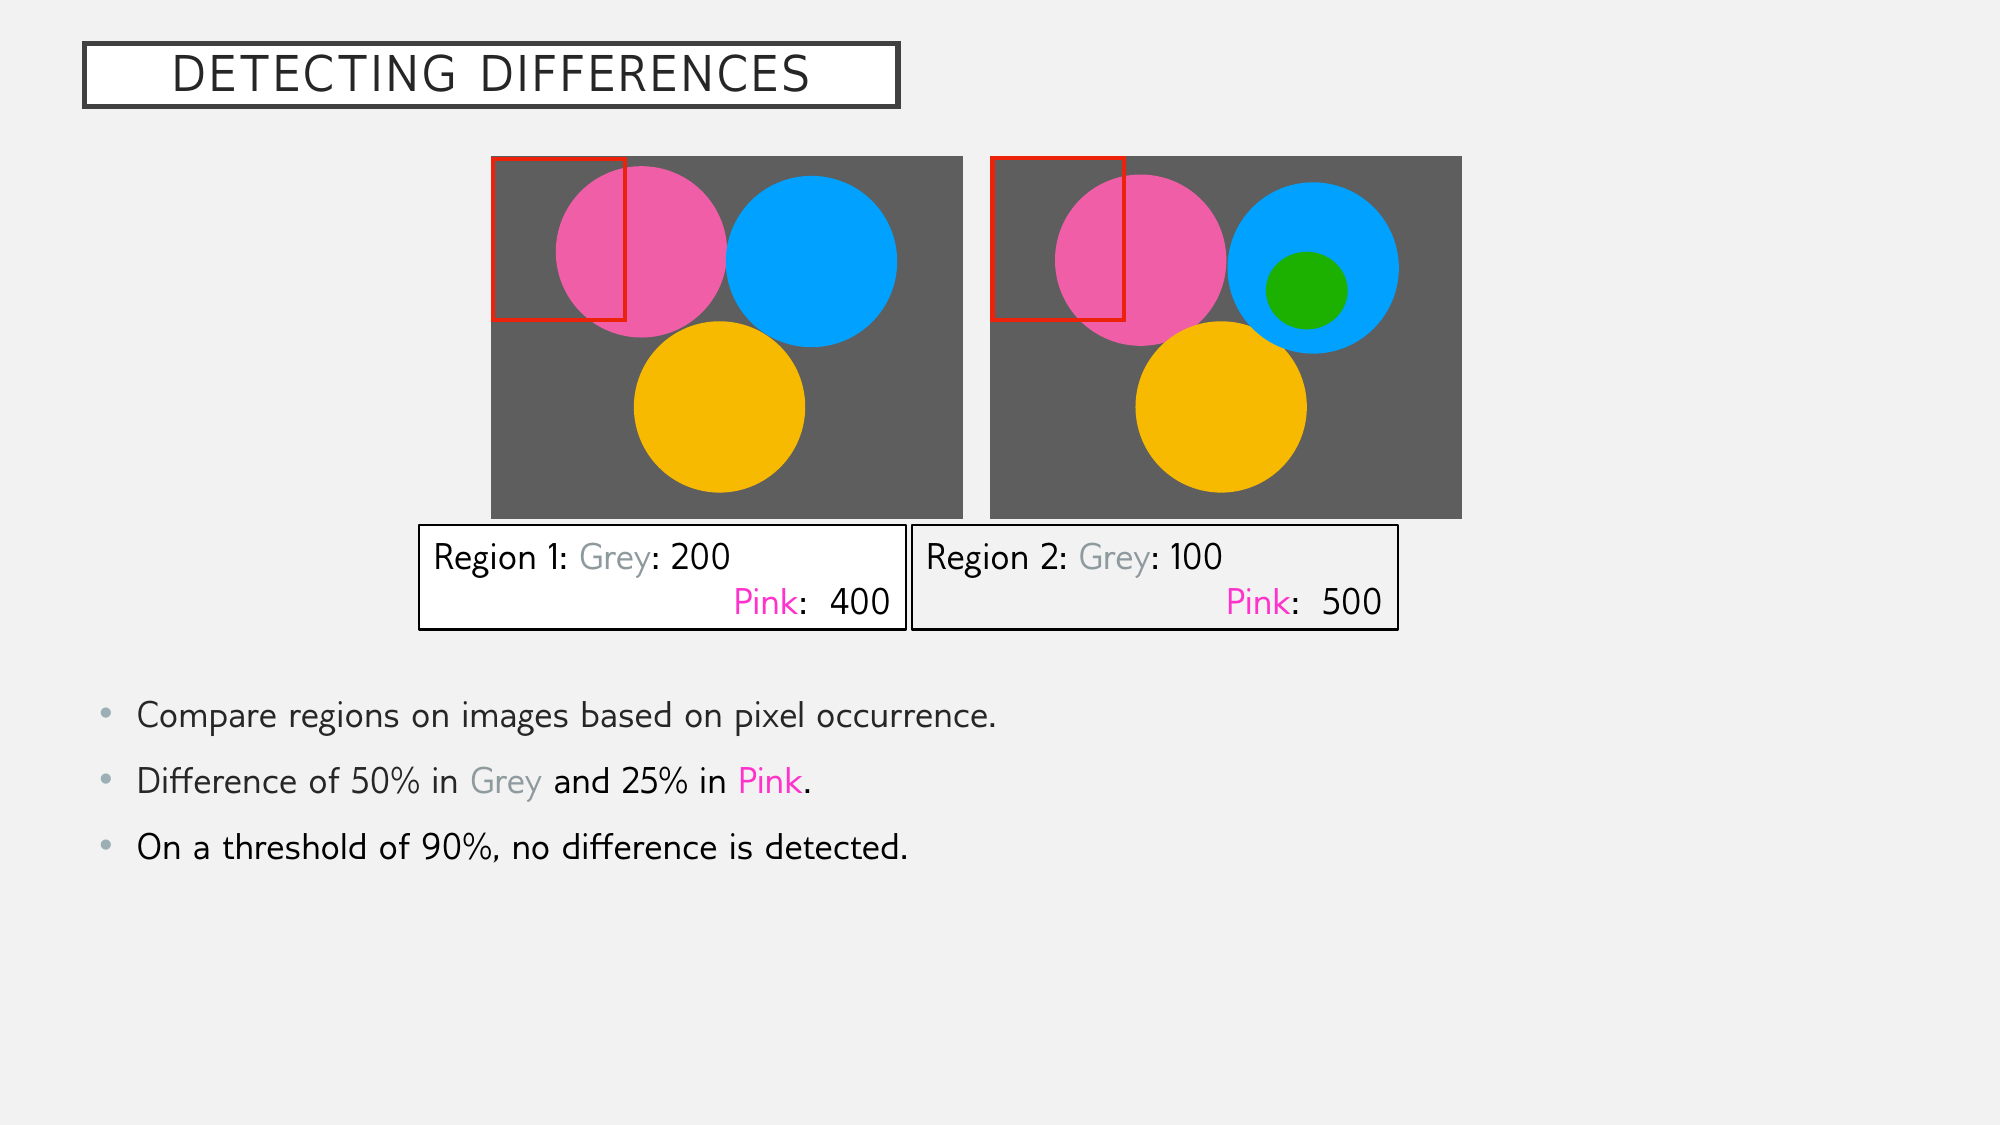

Detecting differences

Region 1: Grey: 200
		Pink:  400
Region 2: Grey: 100
		Pink:  500
Compare regions on images based on pixel occurrence.
Difference of 50% in Grey and 25% in Pink.
On a threshold of 90%, no difference is detected.